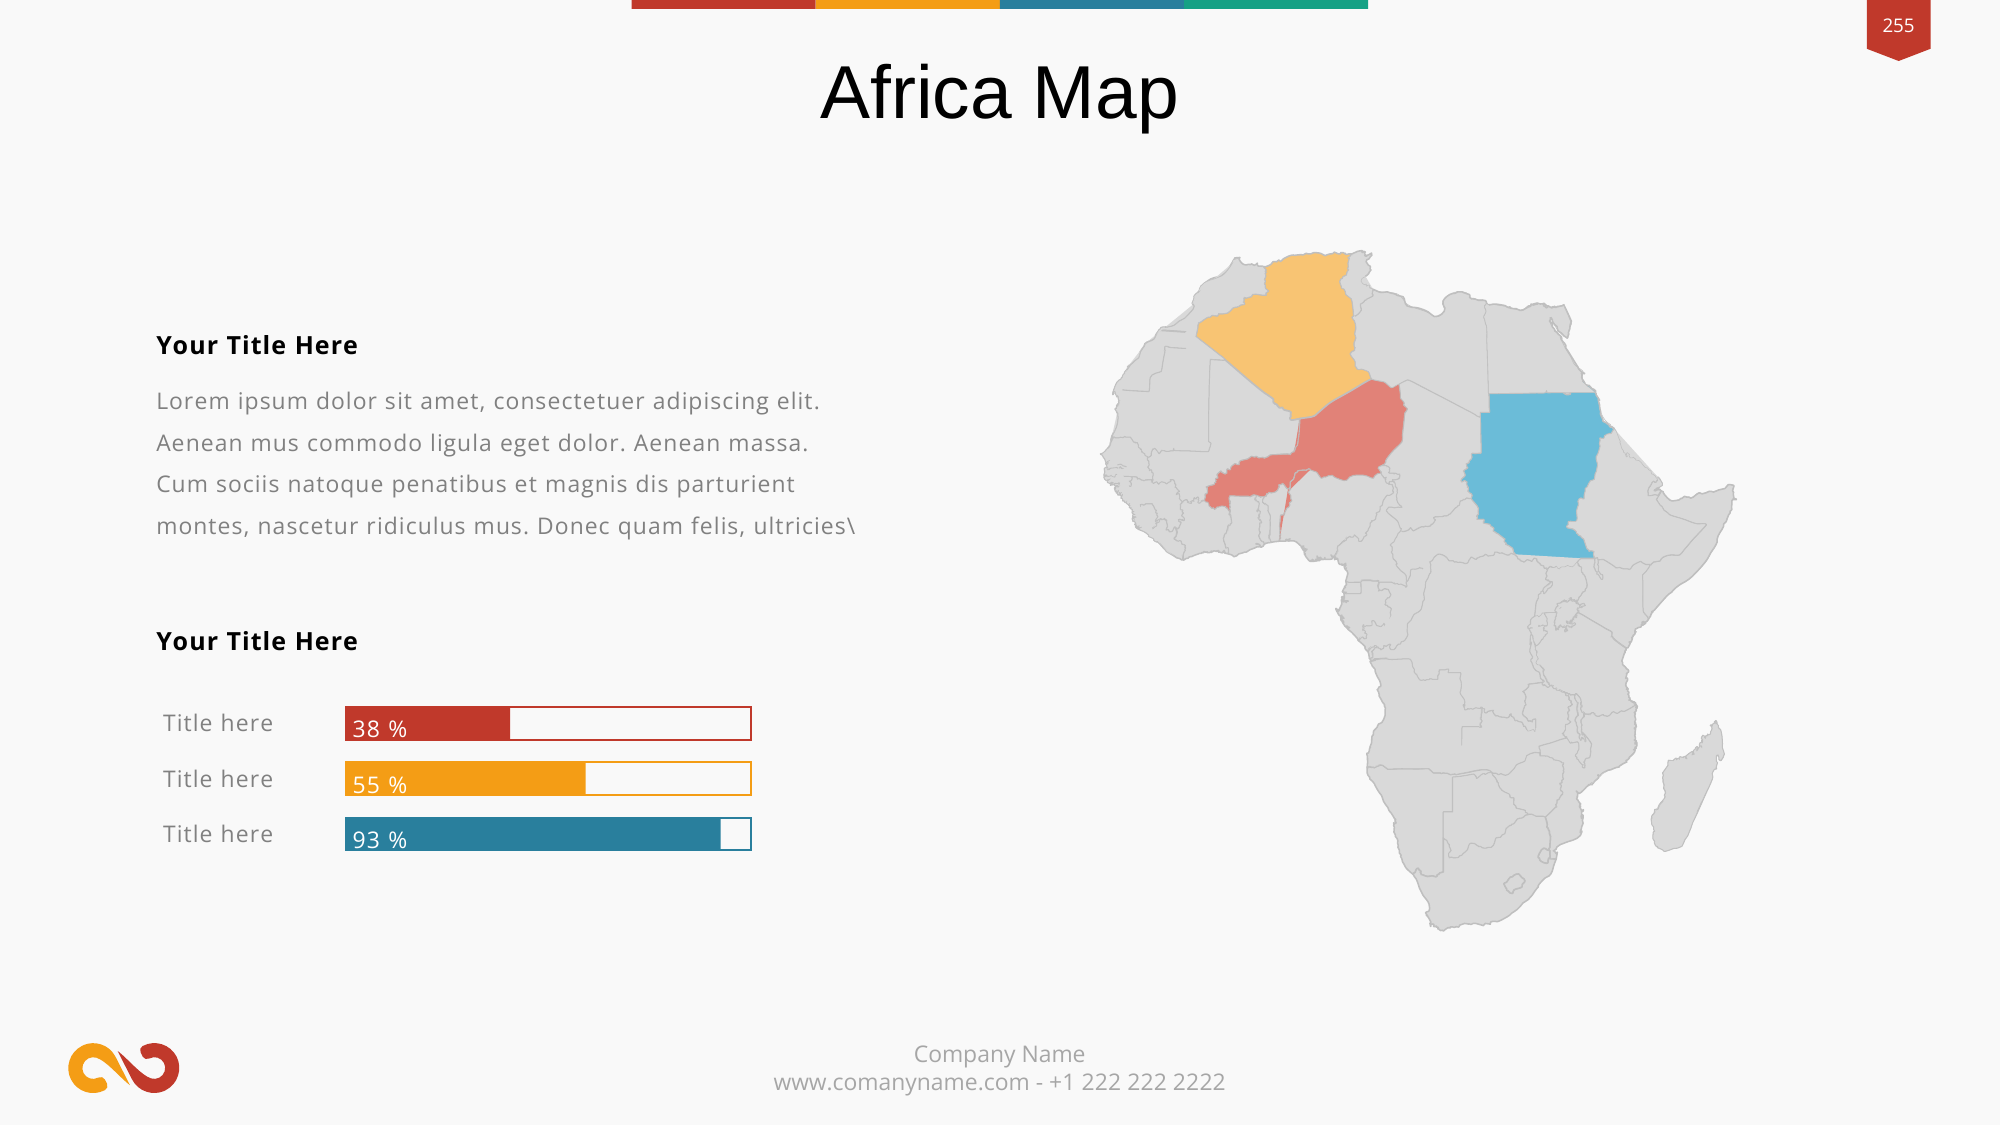

Africa Map

Your Title Here
Lorem ipsum dolor sit amet, consectetuer adipiscing elit. Aenean mus commodo ligula eget dolor. Aenean massa. Cum sociis natoque penatibus et magnis dis parturient montes, nascetur ridiculus mus. Donec quam felis, ultricies\
Your Title Here
Title here
38 %

Title here
55 %

Title here
93 %